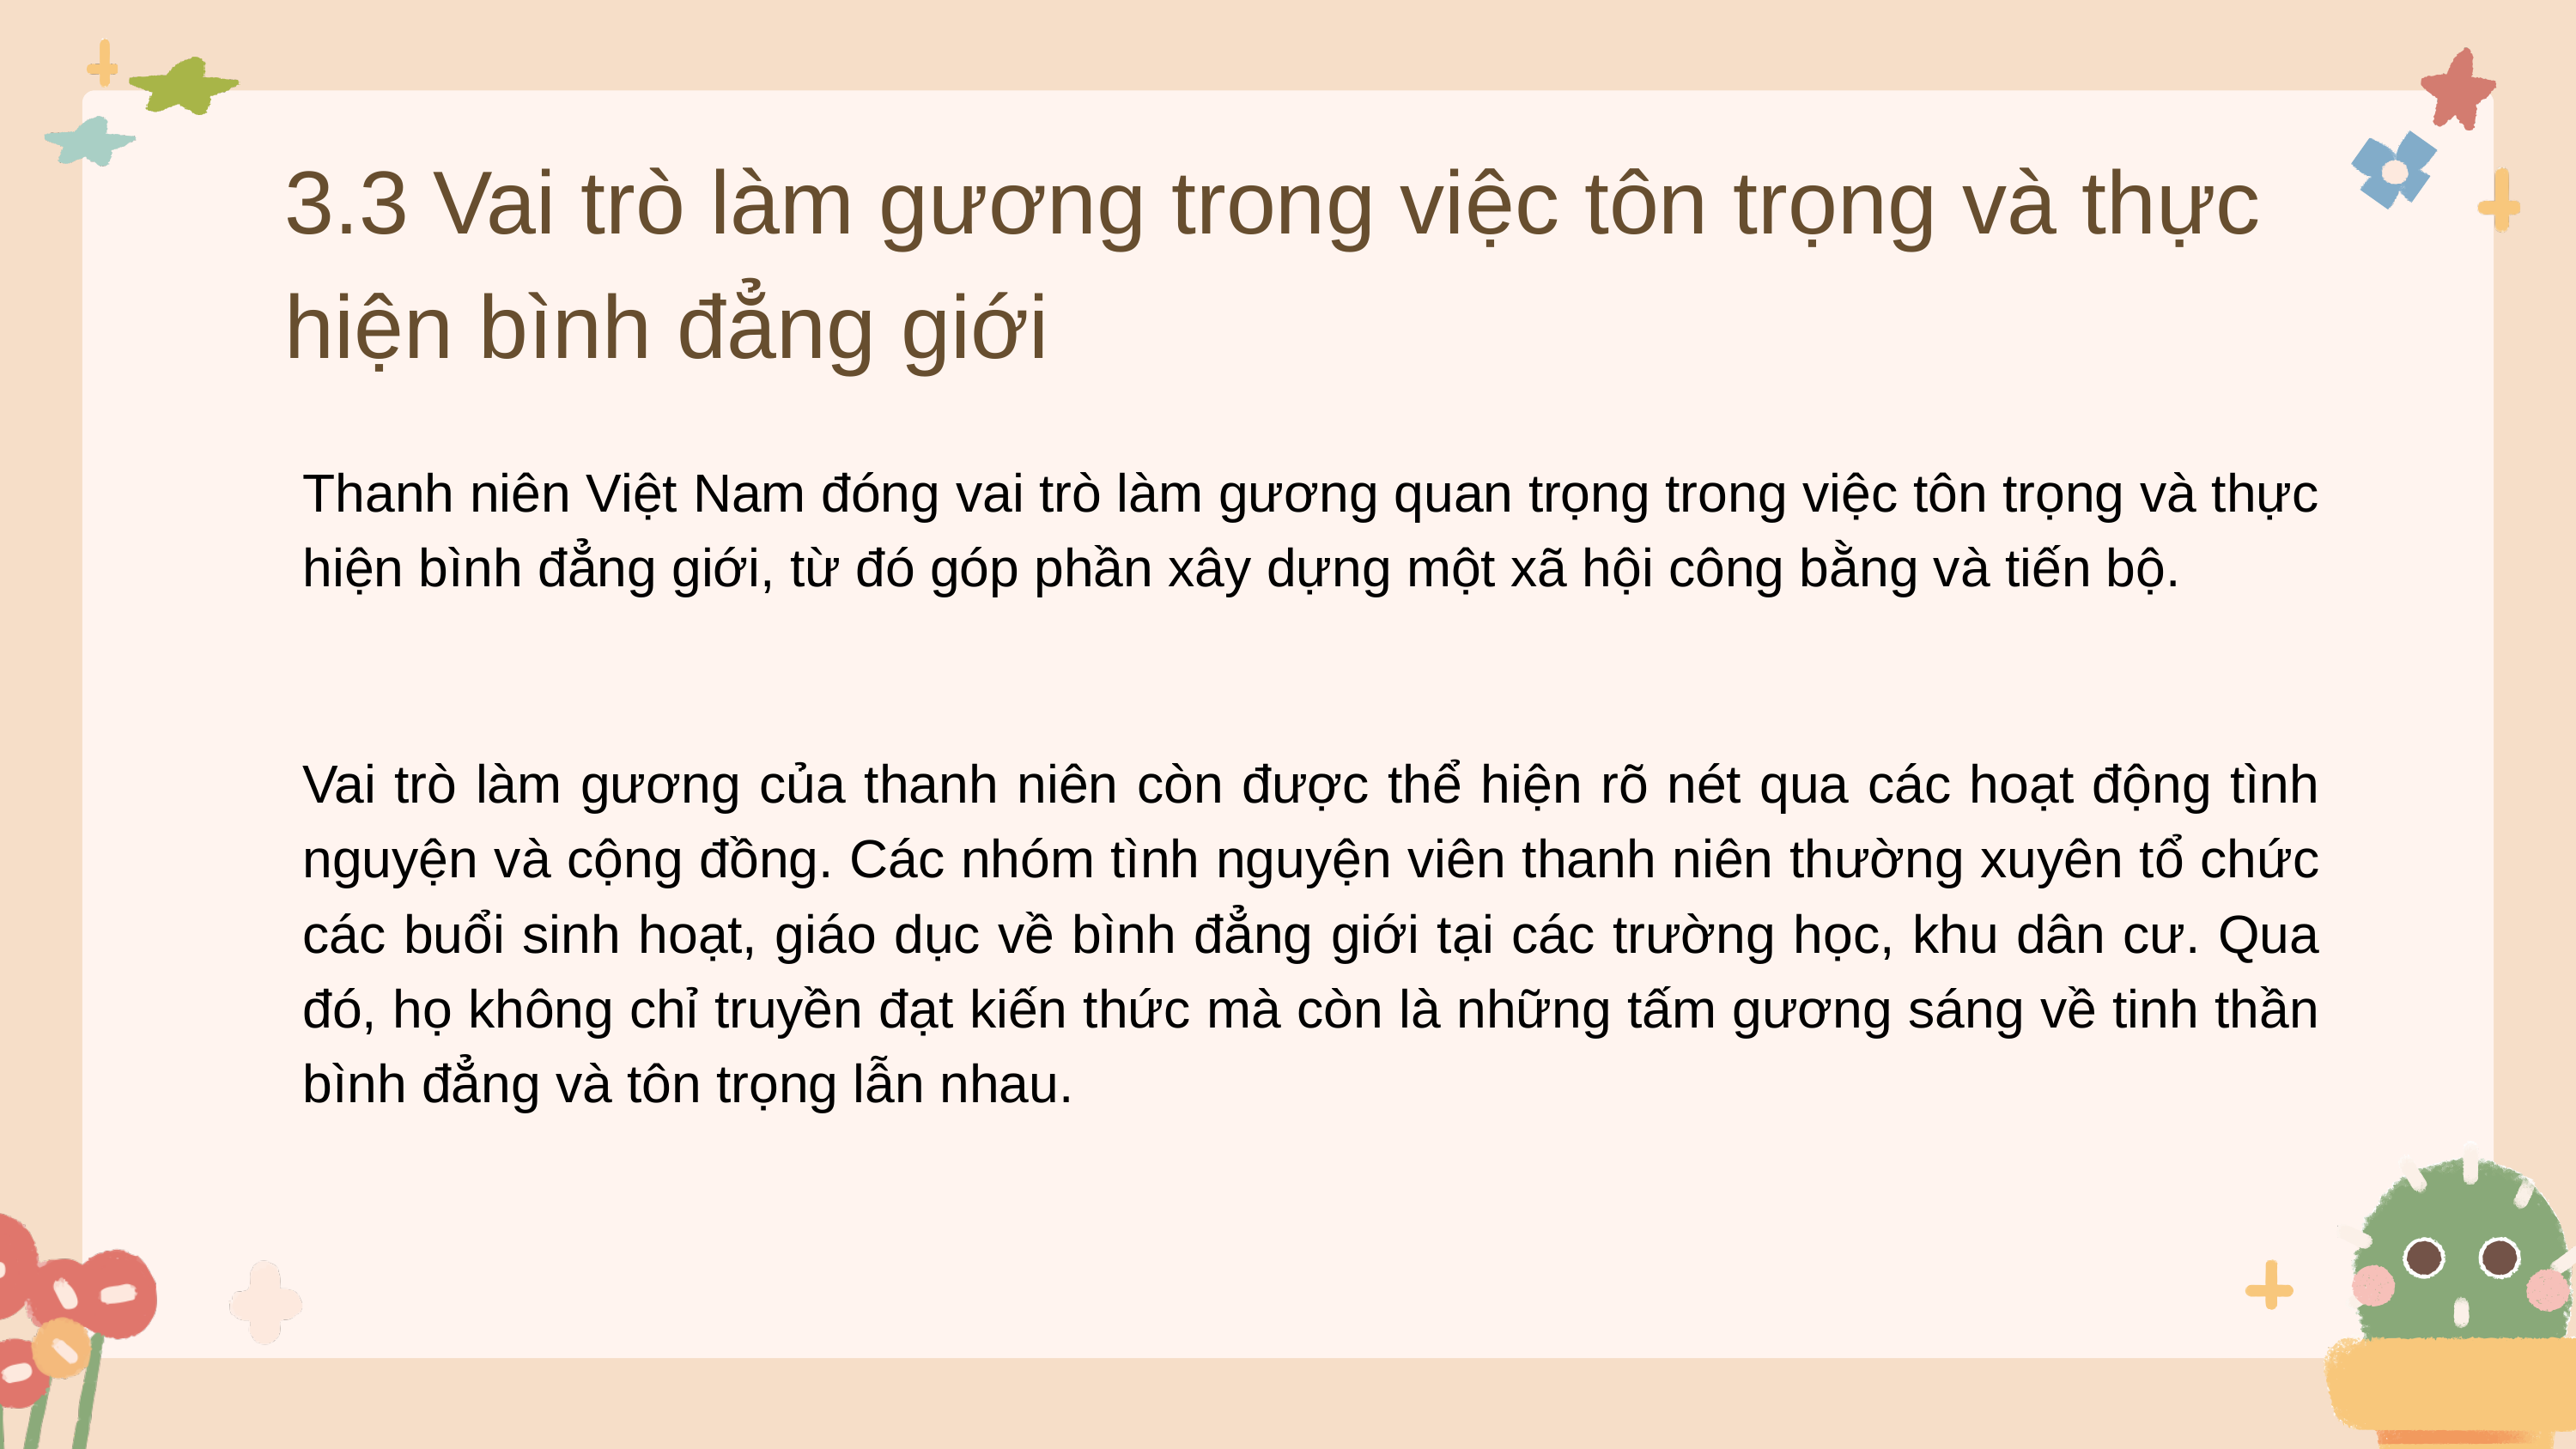

3.3 Vai trò làm gương trong việc tôn trọng và thực hiện bình đẳng giới
Thanh niên Việt Nam đóng vai trò làm gương quan trọng trong việc tôn trọng và thực hiện bình đẳng giới, từ đó góp phần xây dựng một xã hội công bằng và tiến bộ.

Vai trò làm gương của thanh niên còn được thể hiện rõ nét qua các hoạt động tình nguyện và cộng đồng. Các nhóm tình nguyện viên thanh niên thường xuyên tổ chức các buổi sinh hoạt, giáo dục về bình đẳng giới tại các trường học, khu dân cư. Qua đó, họ không chỉ truyền đạt kiến thức mà còn là những tấm gương sáng về tinh thần bình đẳng và tôn trọng lẫn nhau.